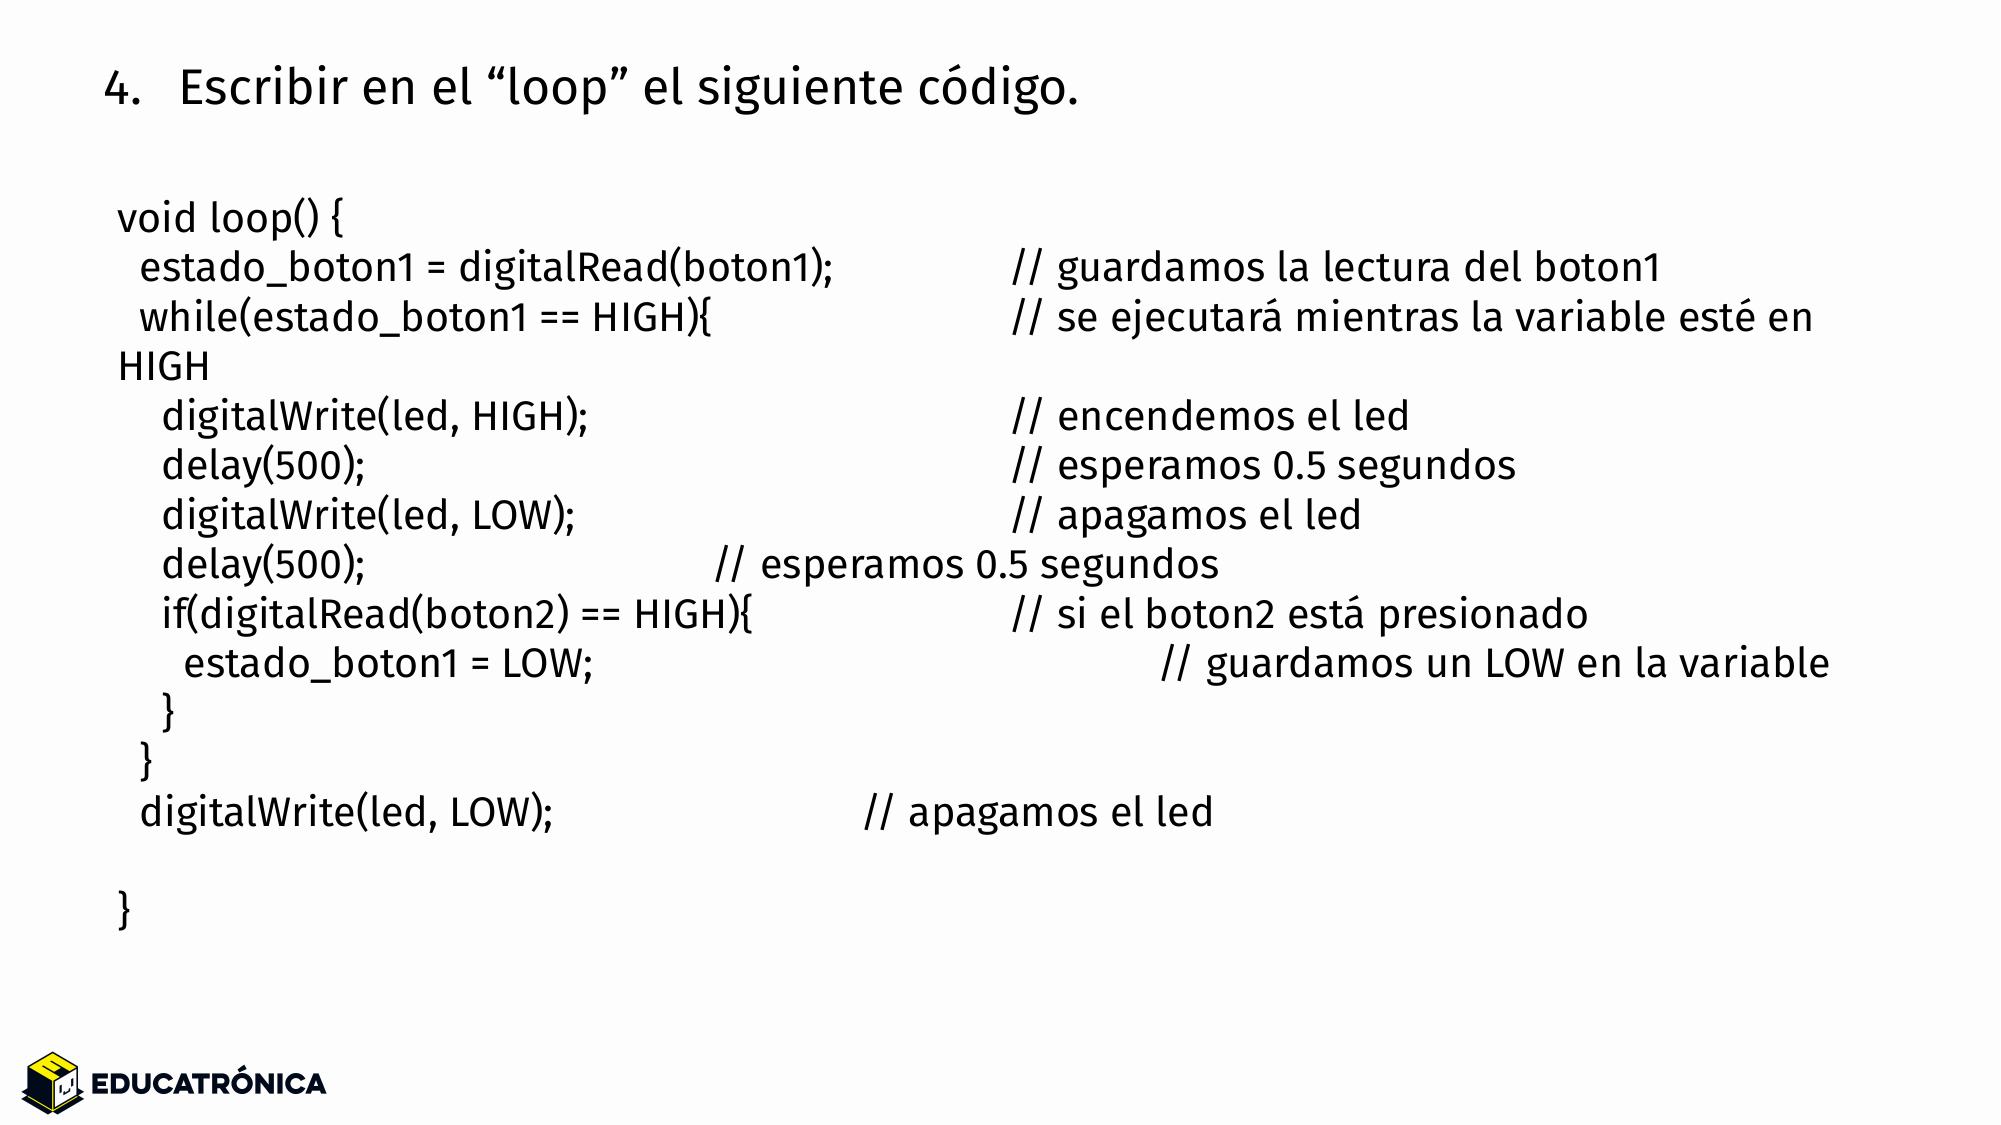

Escribir en el “loop” el siguiente código.

void loop() {
  estado_boton1 = digitalRead(boton1); 		// guardamos la lectura del boton1
  while(estado_boton1 == HIGH){ 			// se ejecutará mientras la variable esté en HIGH
    digitalWrite(led, HIGH);               		// encendemos el led
    delay(500);                                     		// esperamos 0.5 segundos
    digitalWrite(led, LOW);                	 	// apagamos el led
    delay(500);                         				// esperamos 0.5 segundos
    if(digitalRead(boton2) == HIGH){   		// si el boton2 está presionado
      estado_boton1 = LOW;             		 	// guardamos un LOW en la variable
    }
  }
  digitalWrite(led, LOW);             		  	// apagamos el led

}